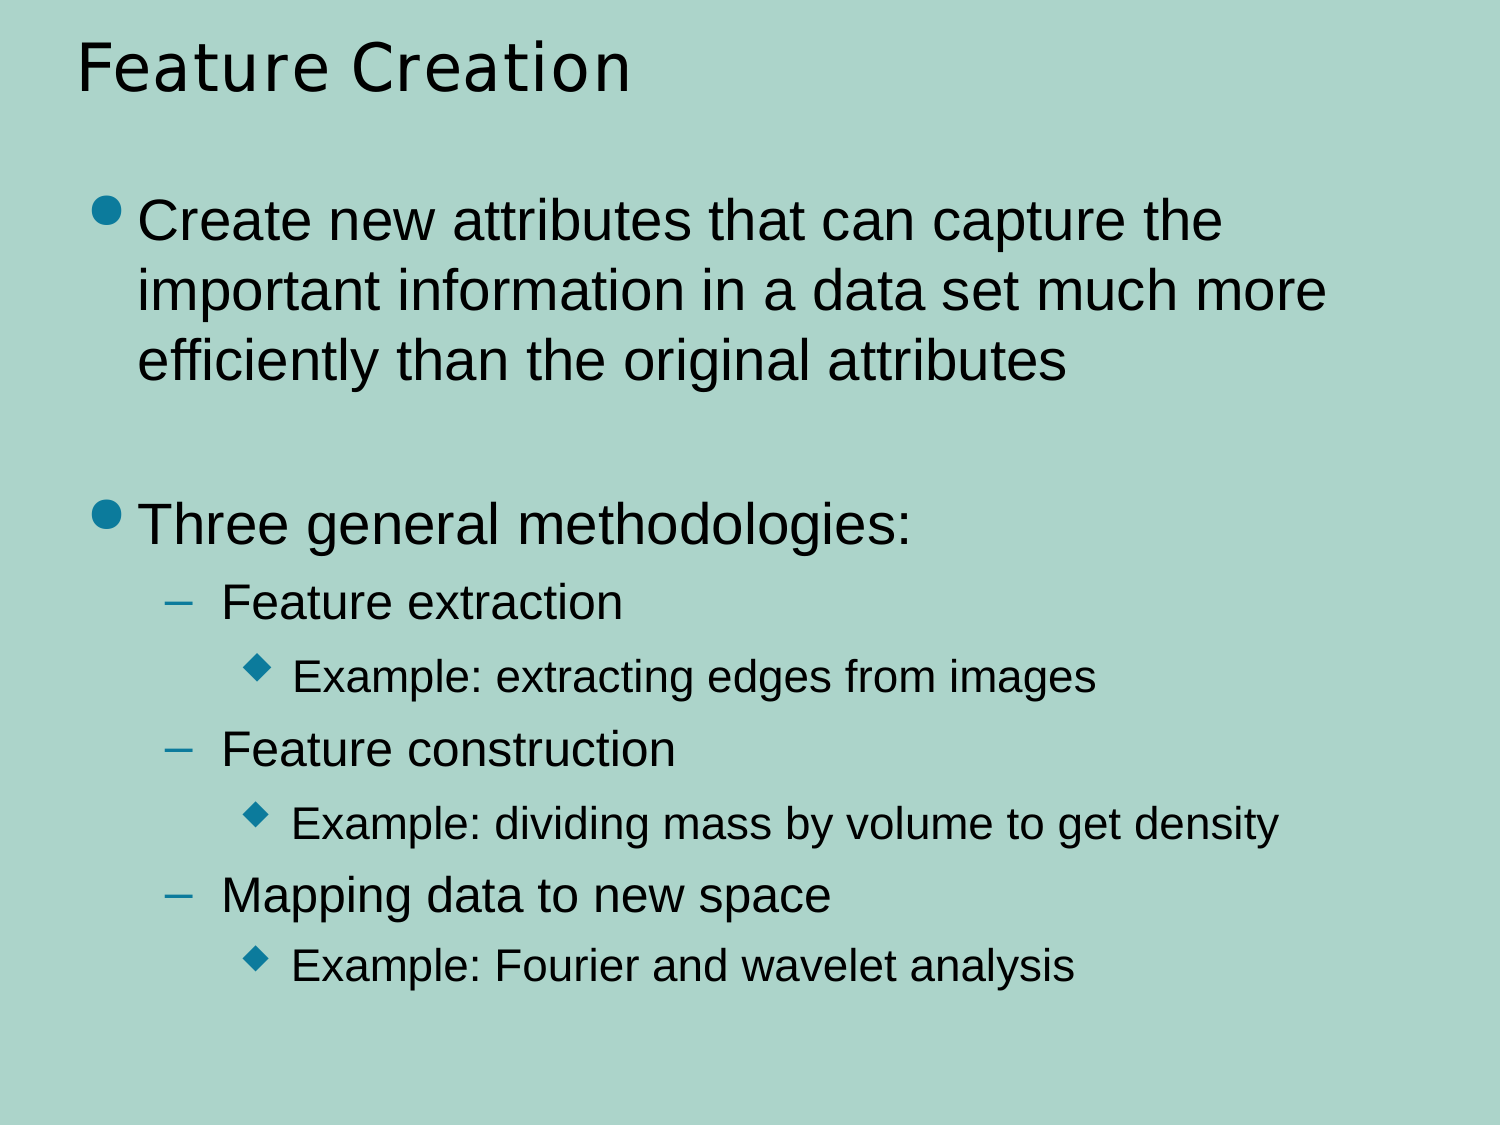

# Feature Creation
Create new attributes that can capture the important information in a data set much more efficiently than the original attributes

Three general methodologies:
Feature extraction
 Example: extracting edges from images
Feature construction
 Example: dividing mass by volume to get density
Mapping data to new space
 Example: Fourier and wavelet analysis